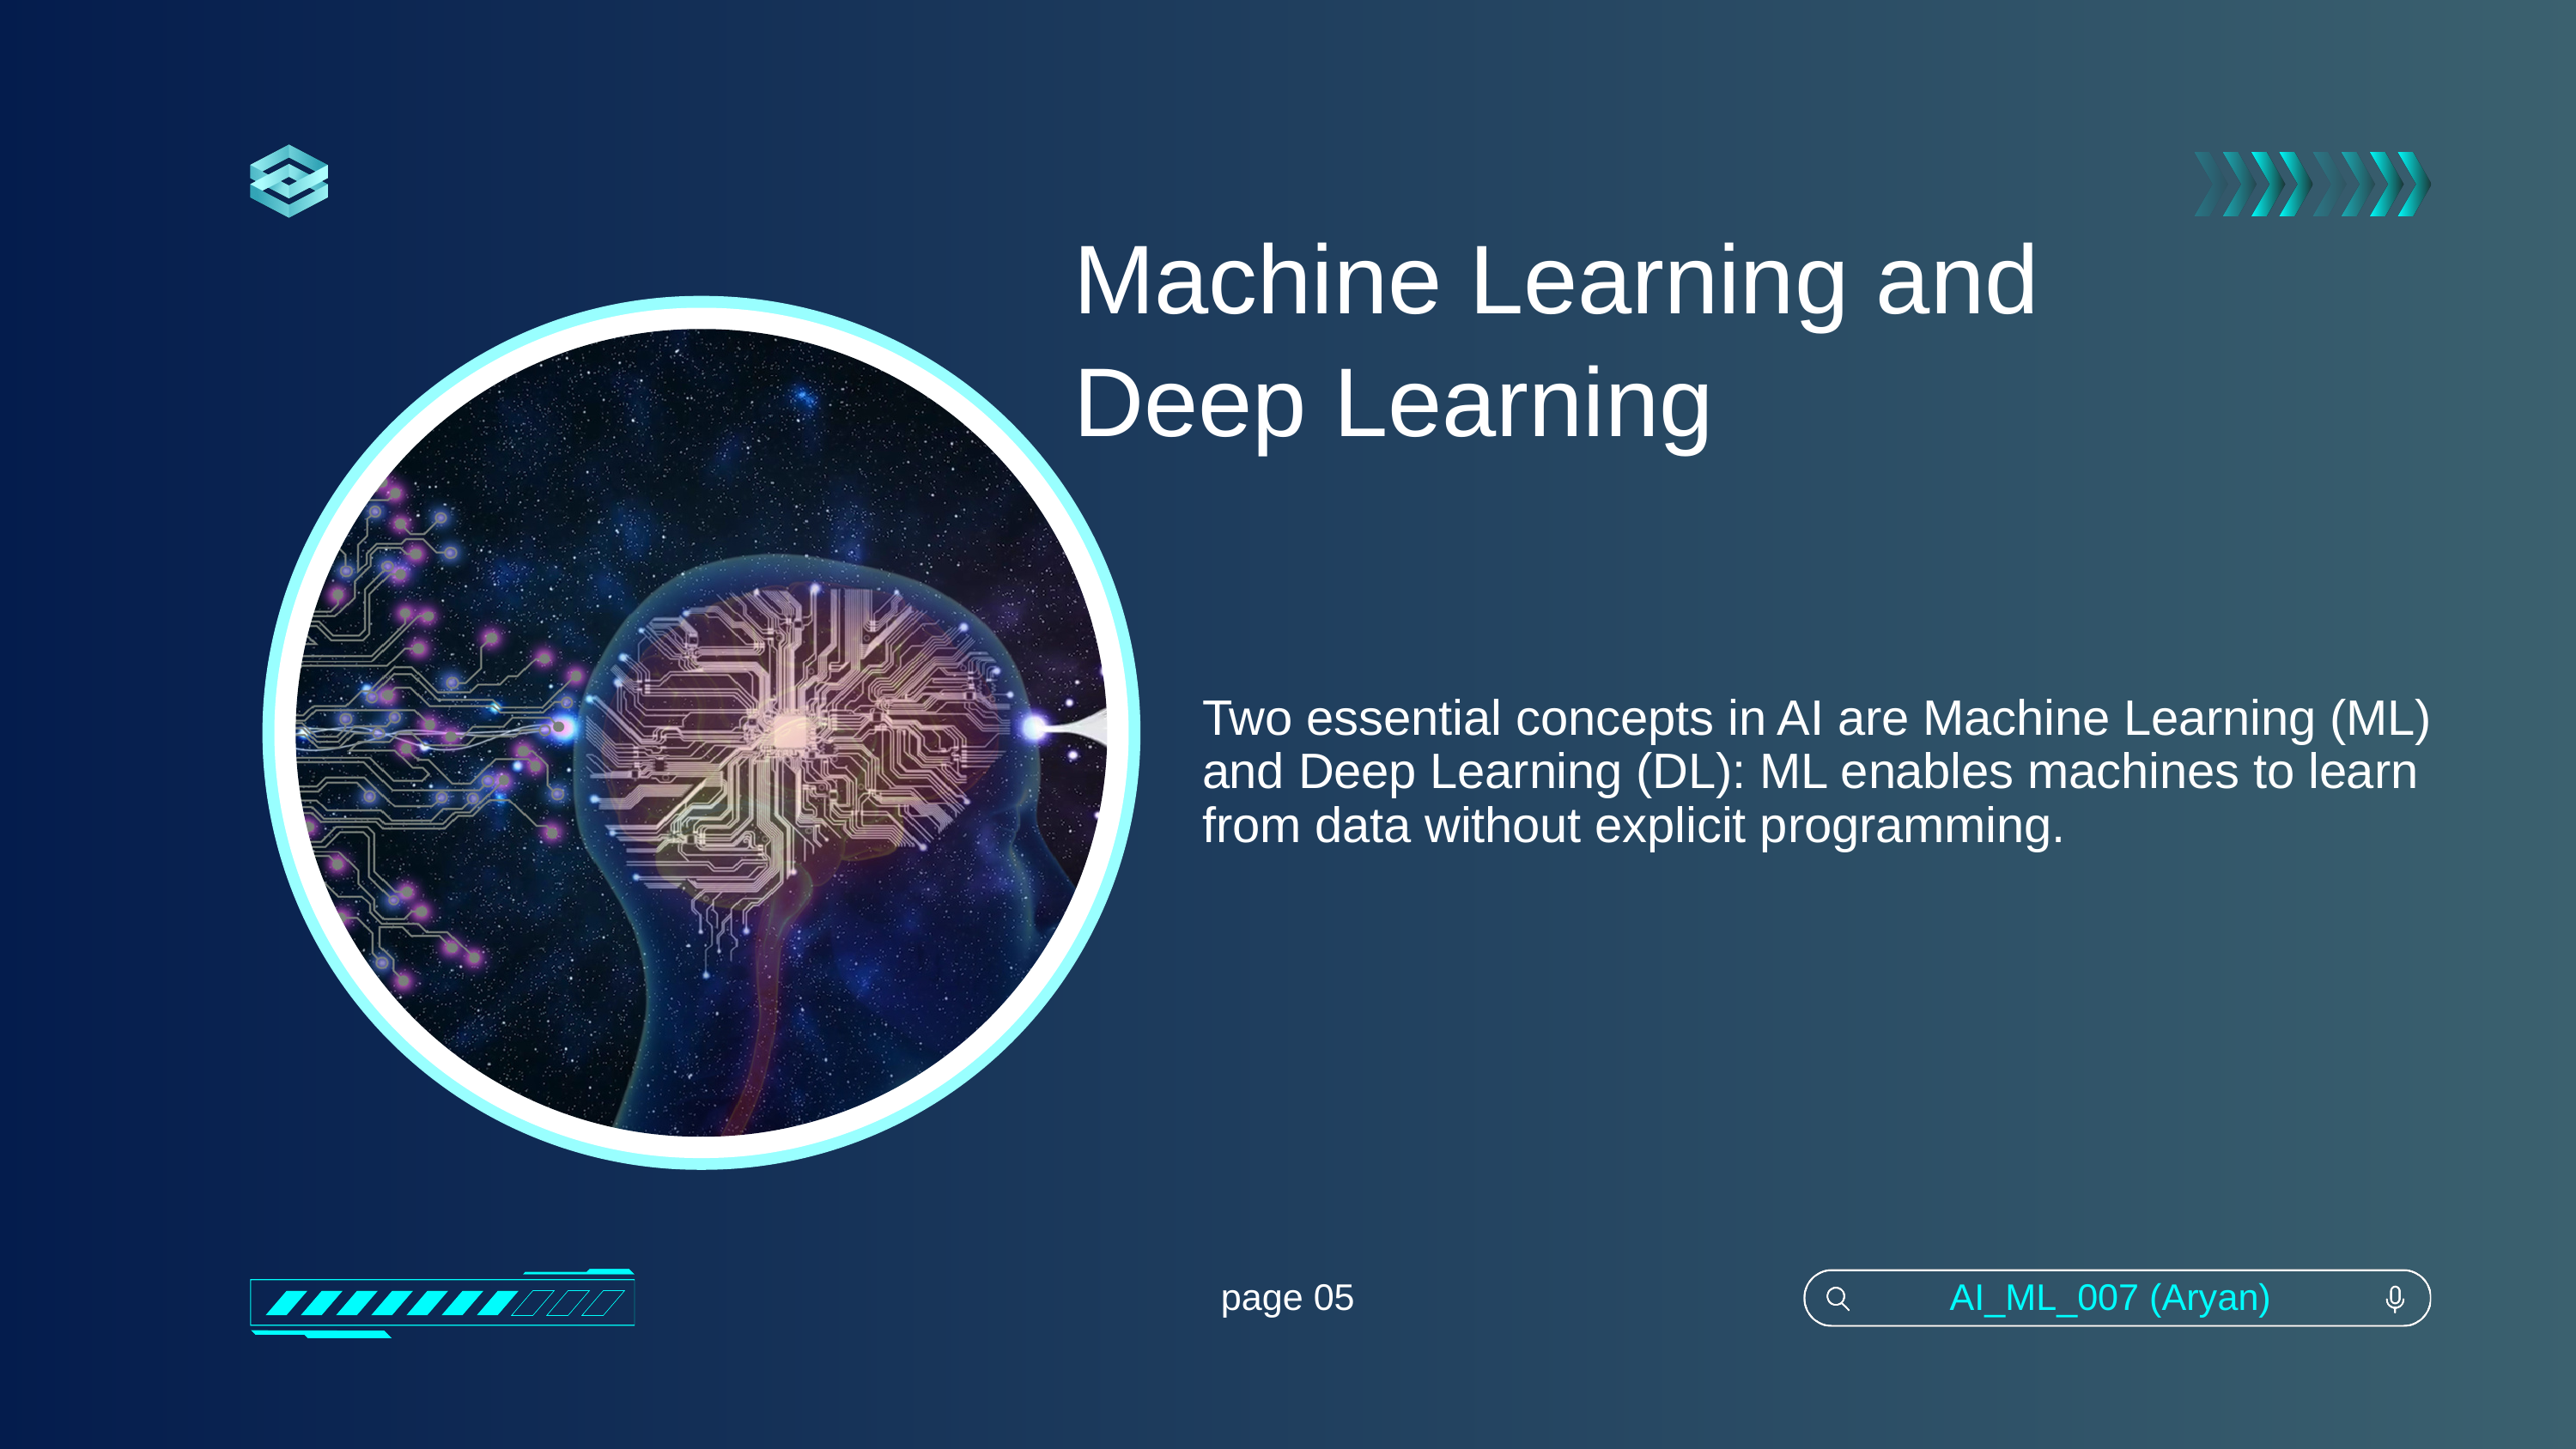

Machine Learning and Deep Learning

Two essential concepts in AI are Machine Learning (ML) and Deep Learning (DL): ML enables machines to learn from data without explicit programming.

page 05
AI_ML_007 (Aryan)